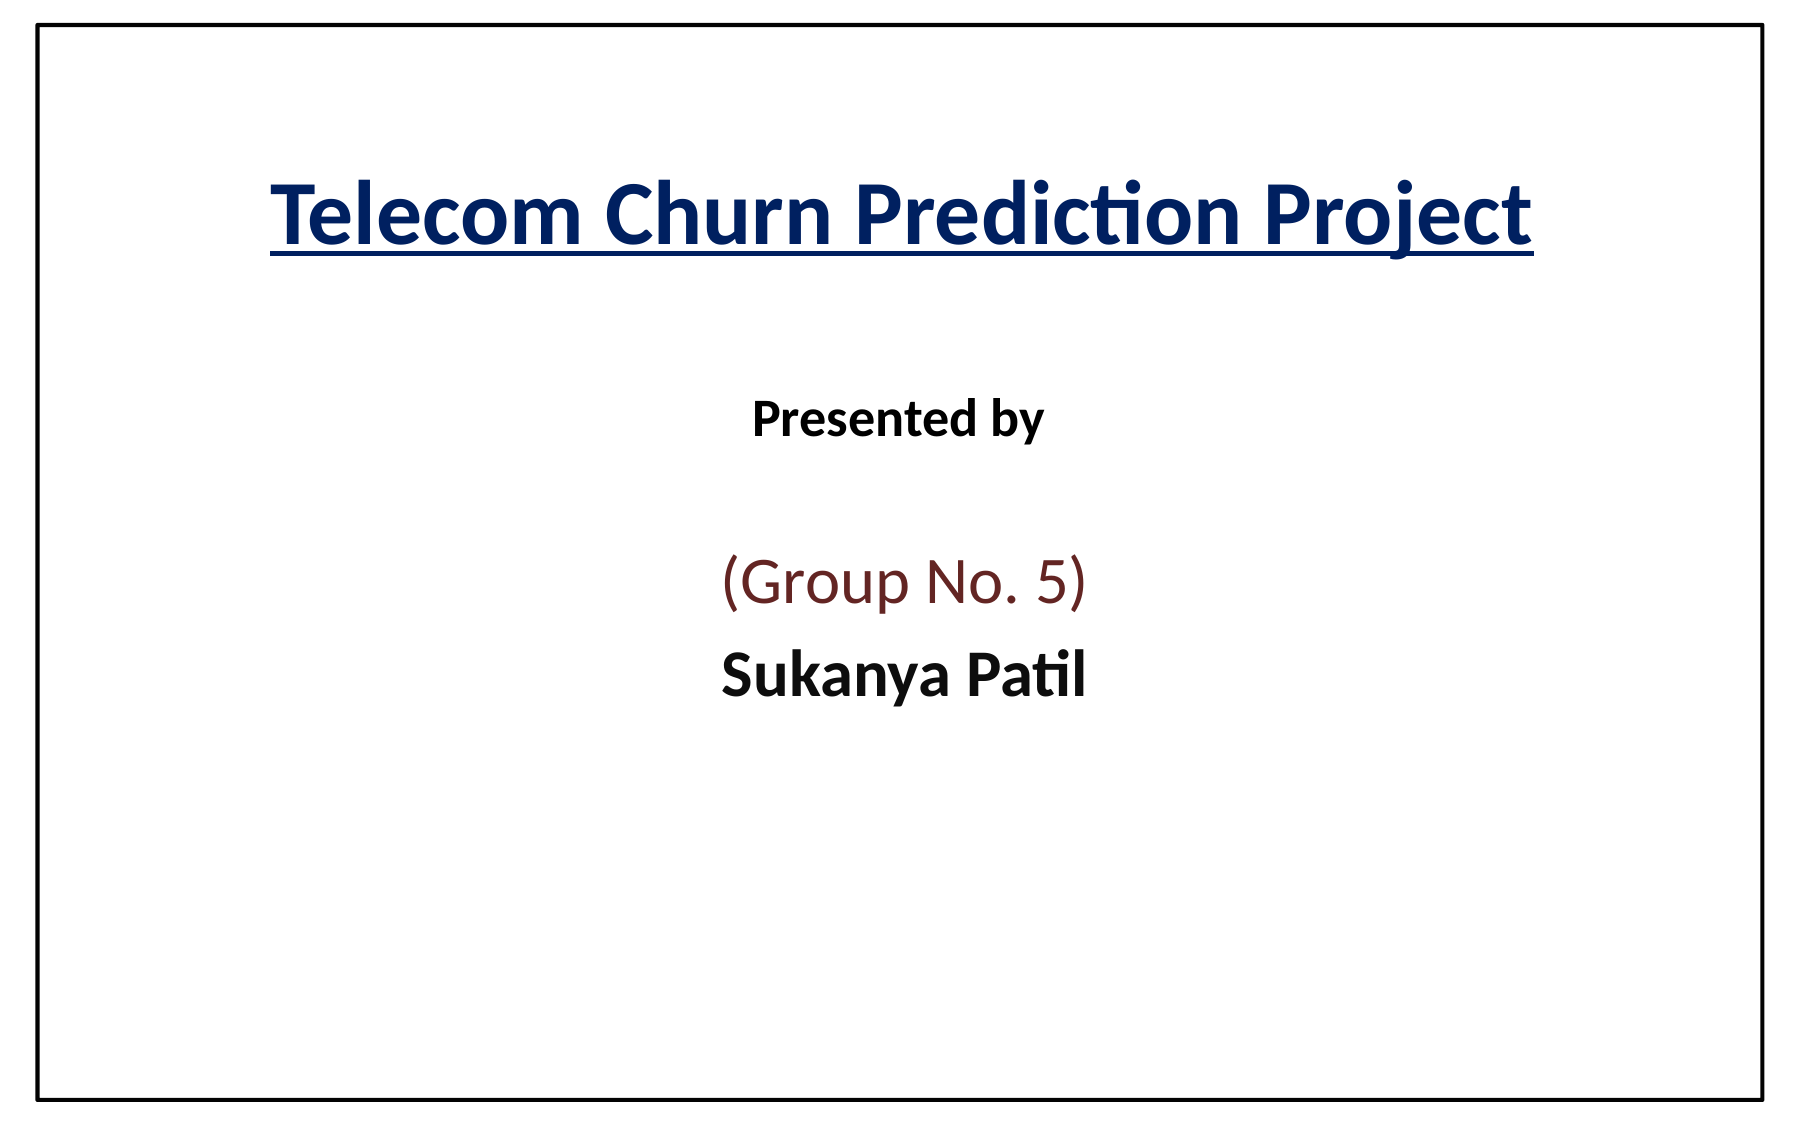

# Telecom Churn Prediction Project
Presented by

(Group No. 5)
Sukanya Patil